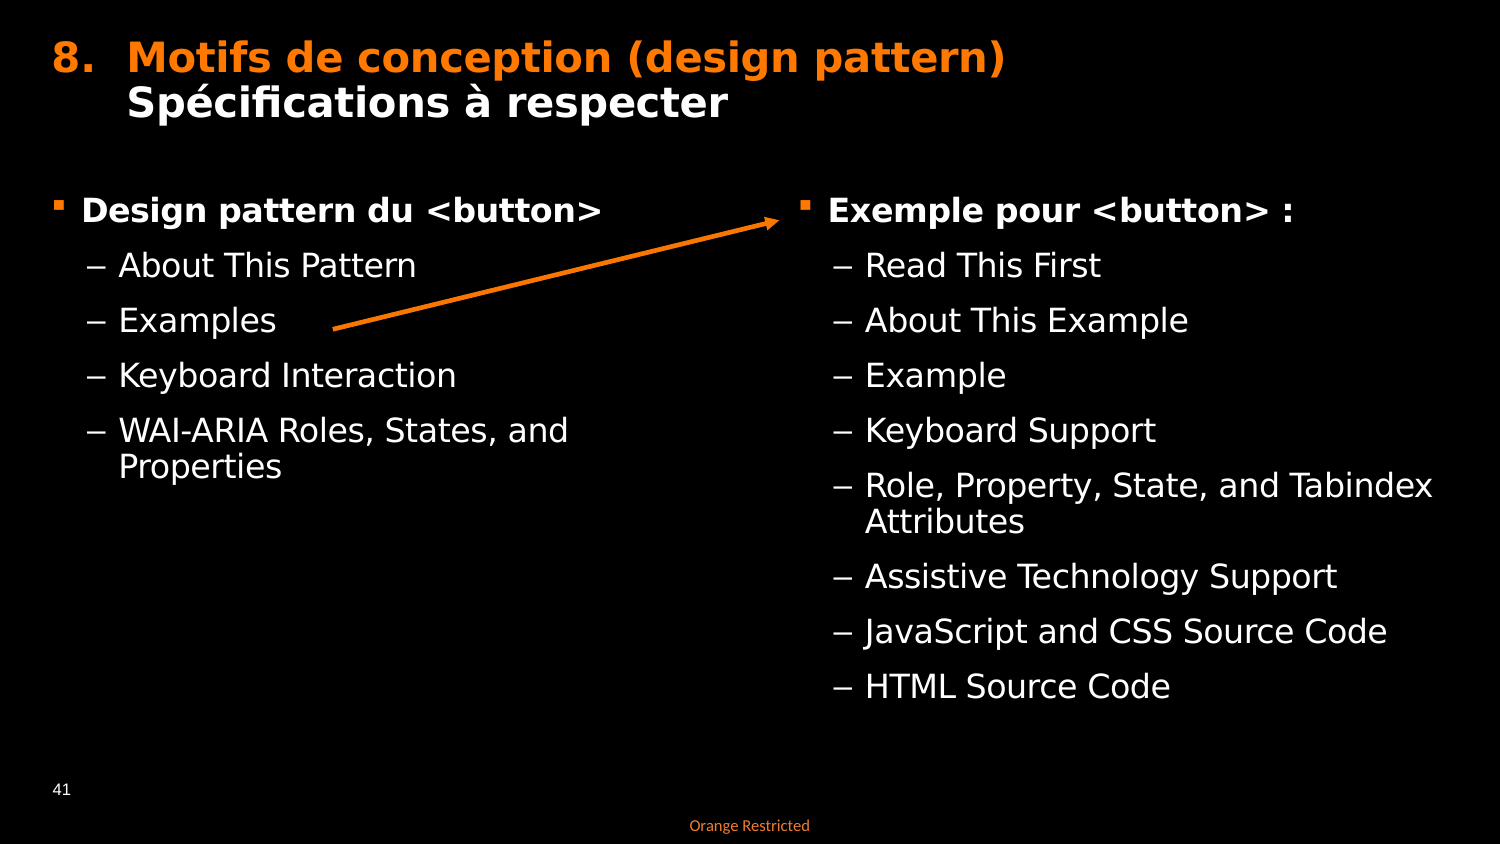

# Motifs de conception (design pattern) Spécifications à respecter
Design pattern du <button>
About This Pattern
Examples
Keyboard Interaction
WAI-ARIA Roles, States, and Properties
Exemple pour <button> :
Read This First
About This Example
Example
Keyboard Support
Role, Property, State, and Tabindex Attributes
Assistive Technology Support
JavaScript and CSS Source Code
HTML Source Code